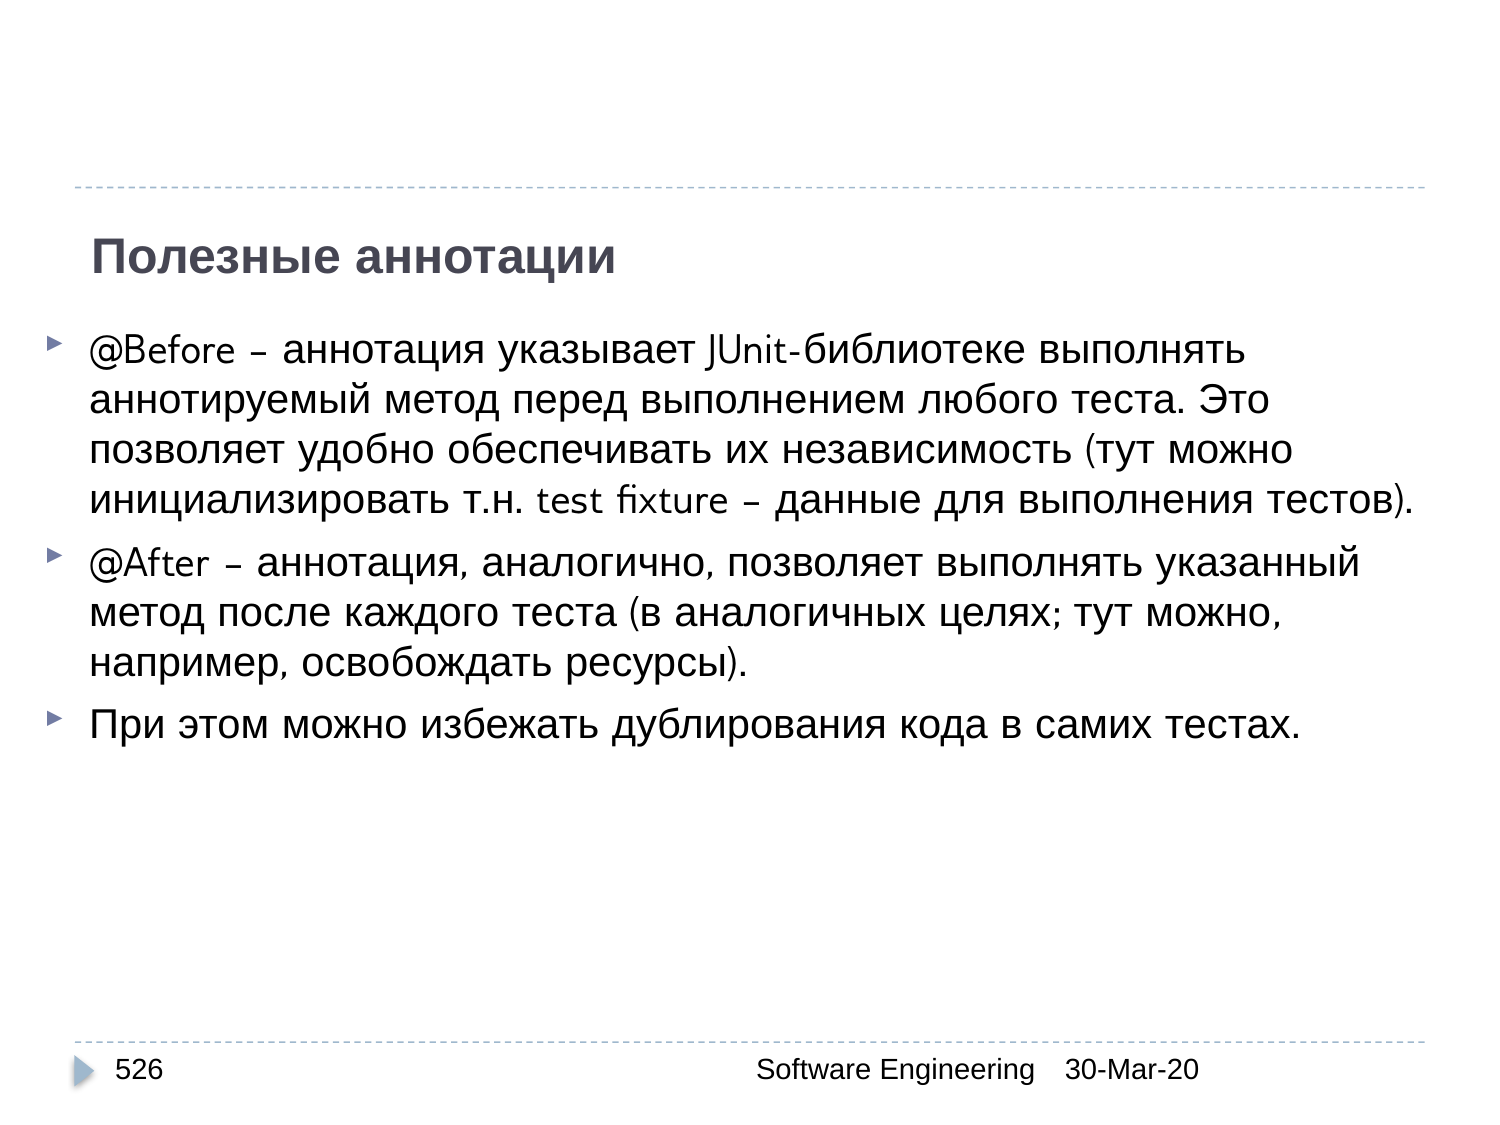

# Полезные аннотации
@Before – аннотация указывает JUnit-библиотеке выполнять аннотируемый метод перед выполнением любого теста. Это позволяет удобно обеспечивать их независимость (тут можно инициализировать т.н. test fixture – данные для выполнения тестов).
@After – аннотация, аналогично, позволяет выполнять указанный метод после каждого теста (в аналогичных целях; тут можно, например, освобождать ресурсы).
При этом можно избежать дублирования кода в самих тестах.

526
Software Engineering
30-Mar-20